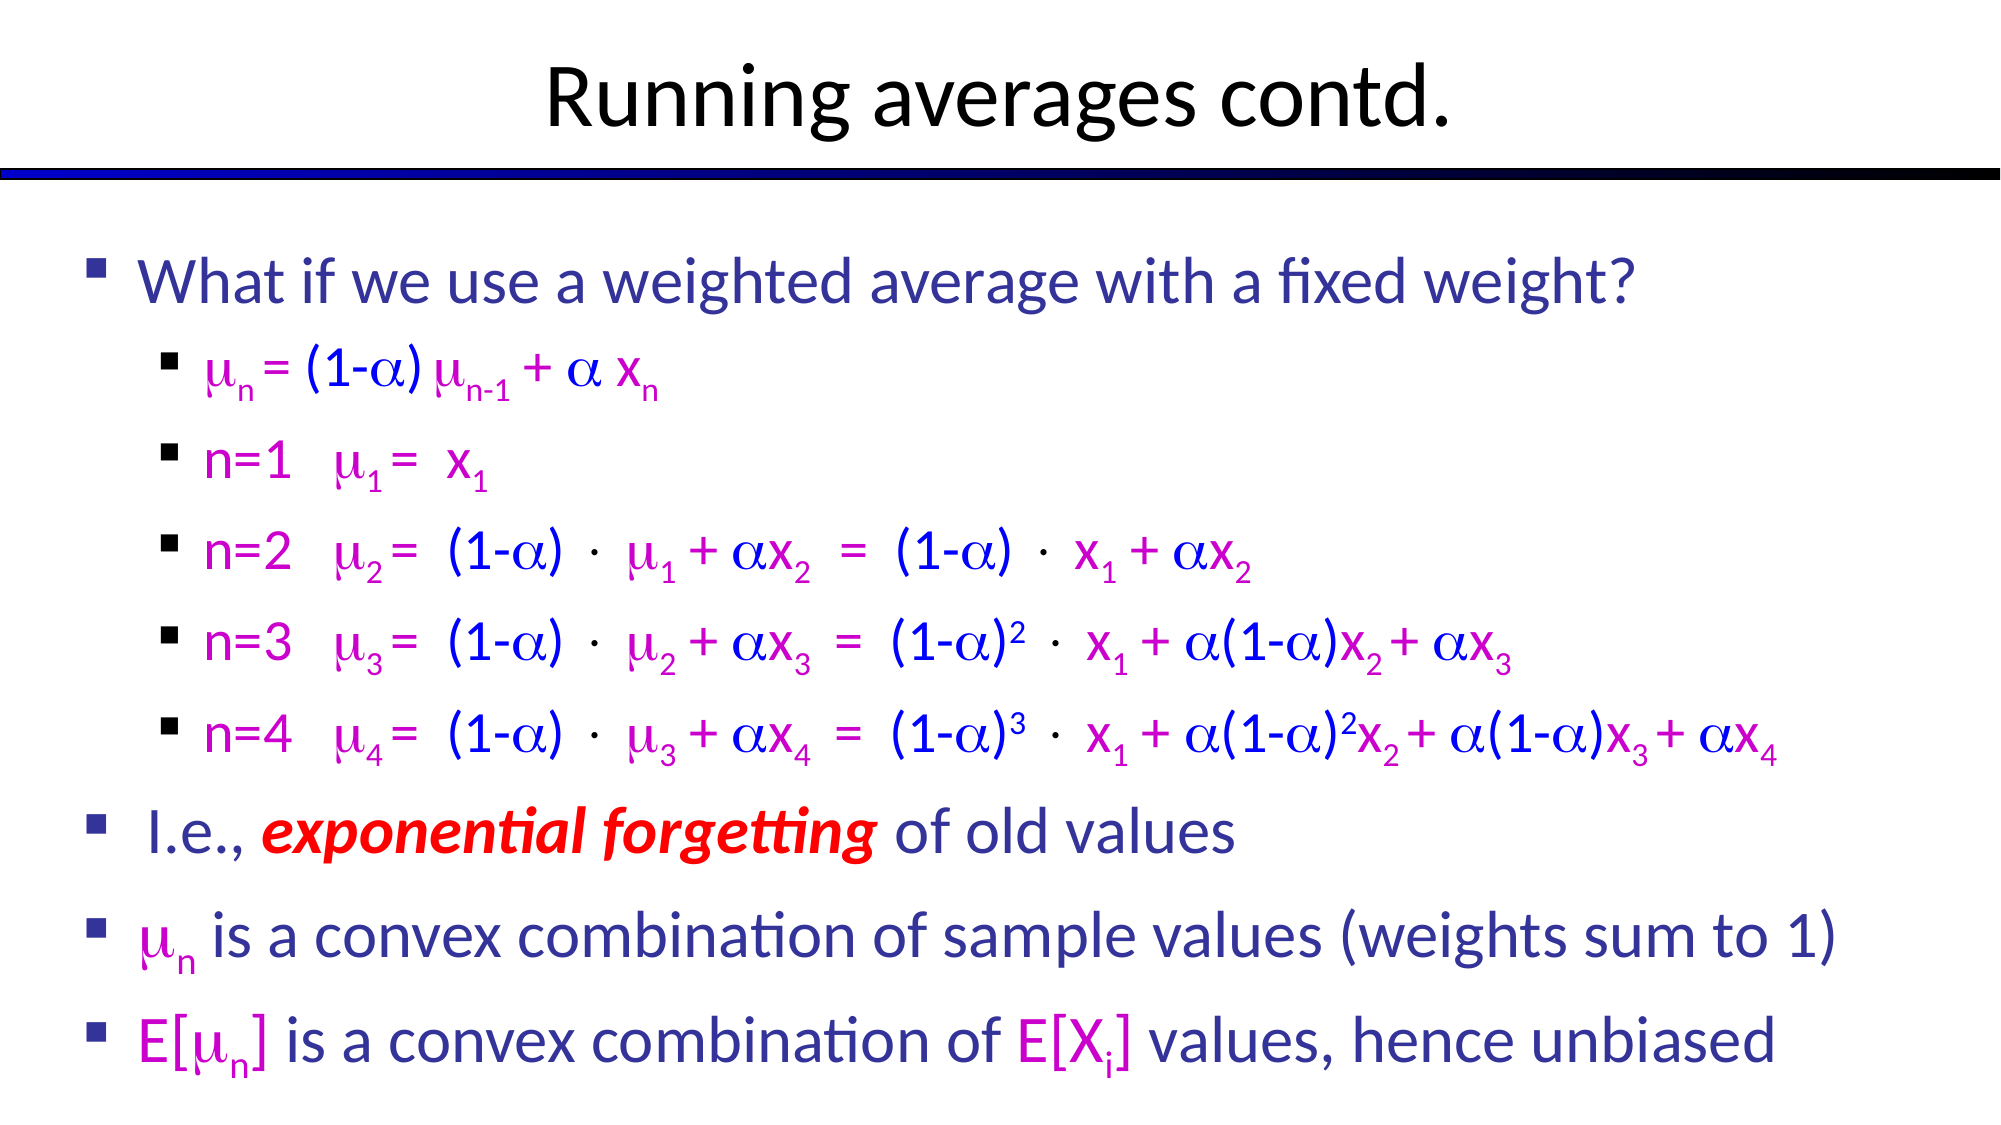

# Running averages contd.
What if we use a weighted average with a fixed weight?
μn = (1-α) μn-1 + α xn
n=1   μ1 =  x1
n=2   μ2 =  (1-α) ⋅ μ1 + αx2   =  (1-α) ⋅ x1 + αx2
n=3   μ3 =  (1-α) ⋅ μ2 + αx3   =  (1-α)2 ⋅ x1 + α(1-α)x2 + αx3
n=4   μ4 =  (1-α) ⋅ μ3 + αx4   =  (1-α)3 ⋅ x1 + α(1-α)2x2 + α(1-α)x3 + αx4
 I.e., exponential forgetting of old values
μn is a convex combination of sample values (weights sum to 1)
E[μn] is a convex combination of E[Xi] values, hence unbiased